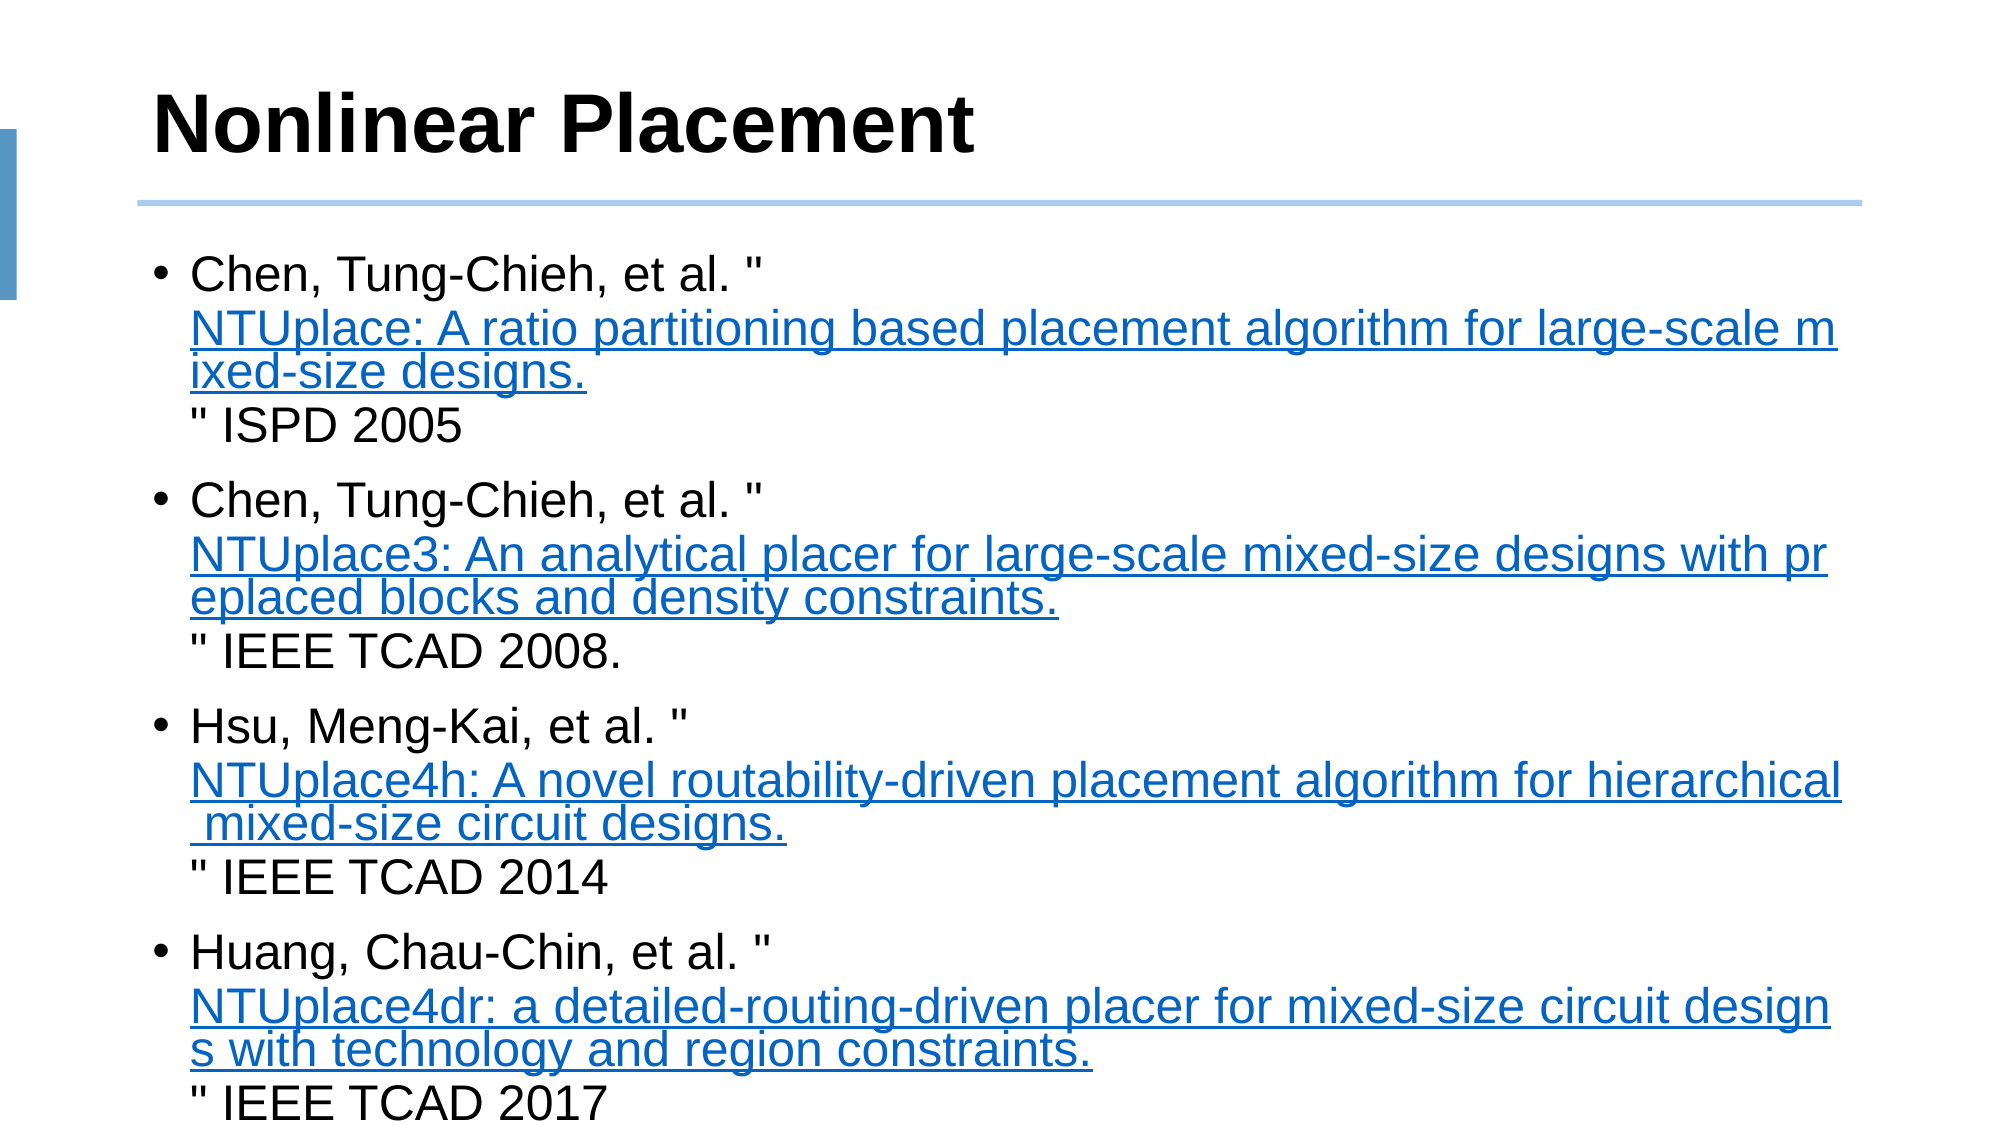

# Nonlinear Placement
Chen, Tung-Chieh, et al. "NTUplace: A ratio partitioning based placement algorithm for large-scale mixed-size designs." ISPD 2005
Chen, Tung-Chieh, et al. "NTUplace3: An analytical placer for large-scale mixed-size designs with preplaced blocks and density constraints." IEEE TCAD 2008.
Hsu, Meng-Kai, et al. "NTUplace4h: A novel routability-driven placement algorithm for hierarchical mixed-size circuit designs." IEEE TCAD 2014
Huang, Chau-Chin, et al. "NTUplace4dr: a detailed-routing-driven placer for mixed-size circuit designs with technology and region constraints." IEEE TCAD 2017